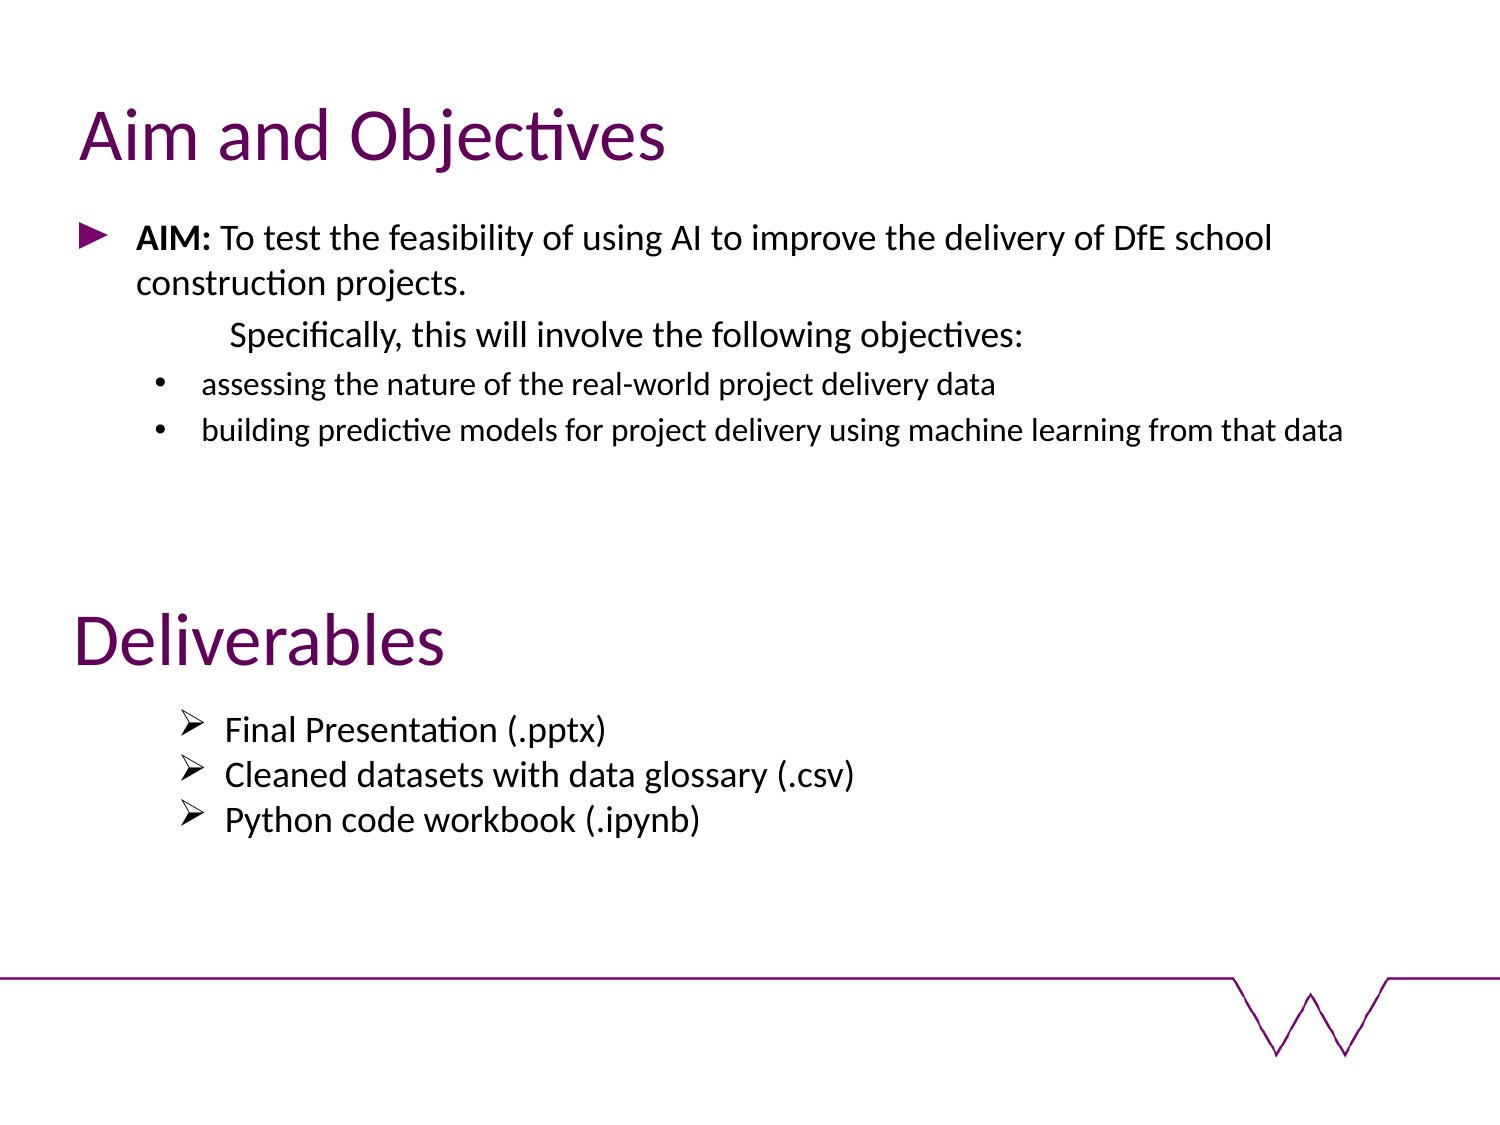

Aim and Objectives
AIM: To test the feasibility of using AI to improve the delivery of DfE school construction projects.
	Specifically, this will involve the following objectives:
assessing the nature of the real-world project delivery data
building predictive models for project delivery using machine learning from that data

Deliverables

Final Presentation (.pptx)
Cleaned datasets with data glossary (.csv)
Python code workbook (.ipynb)